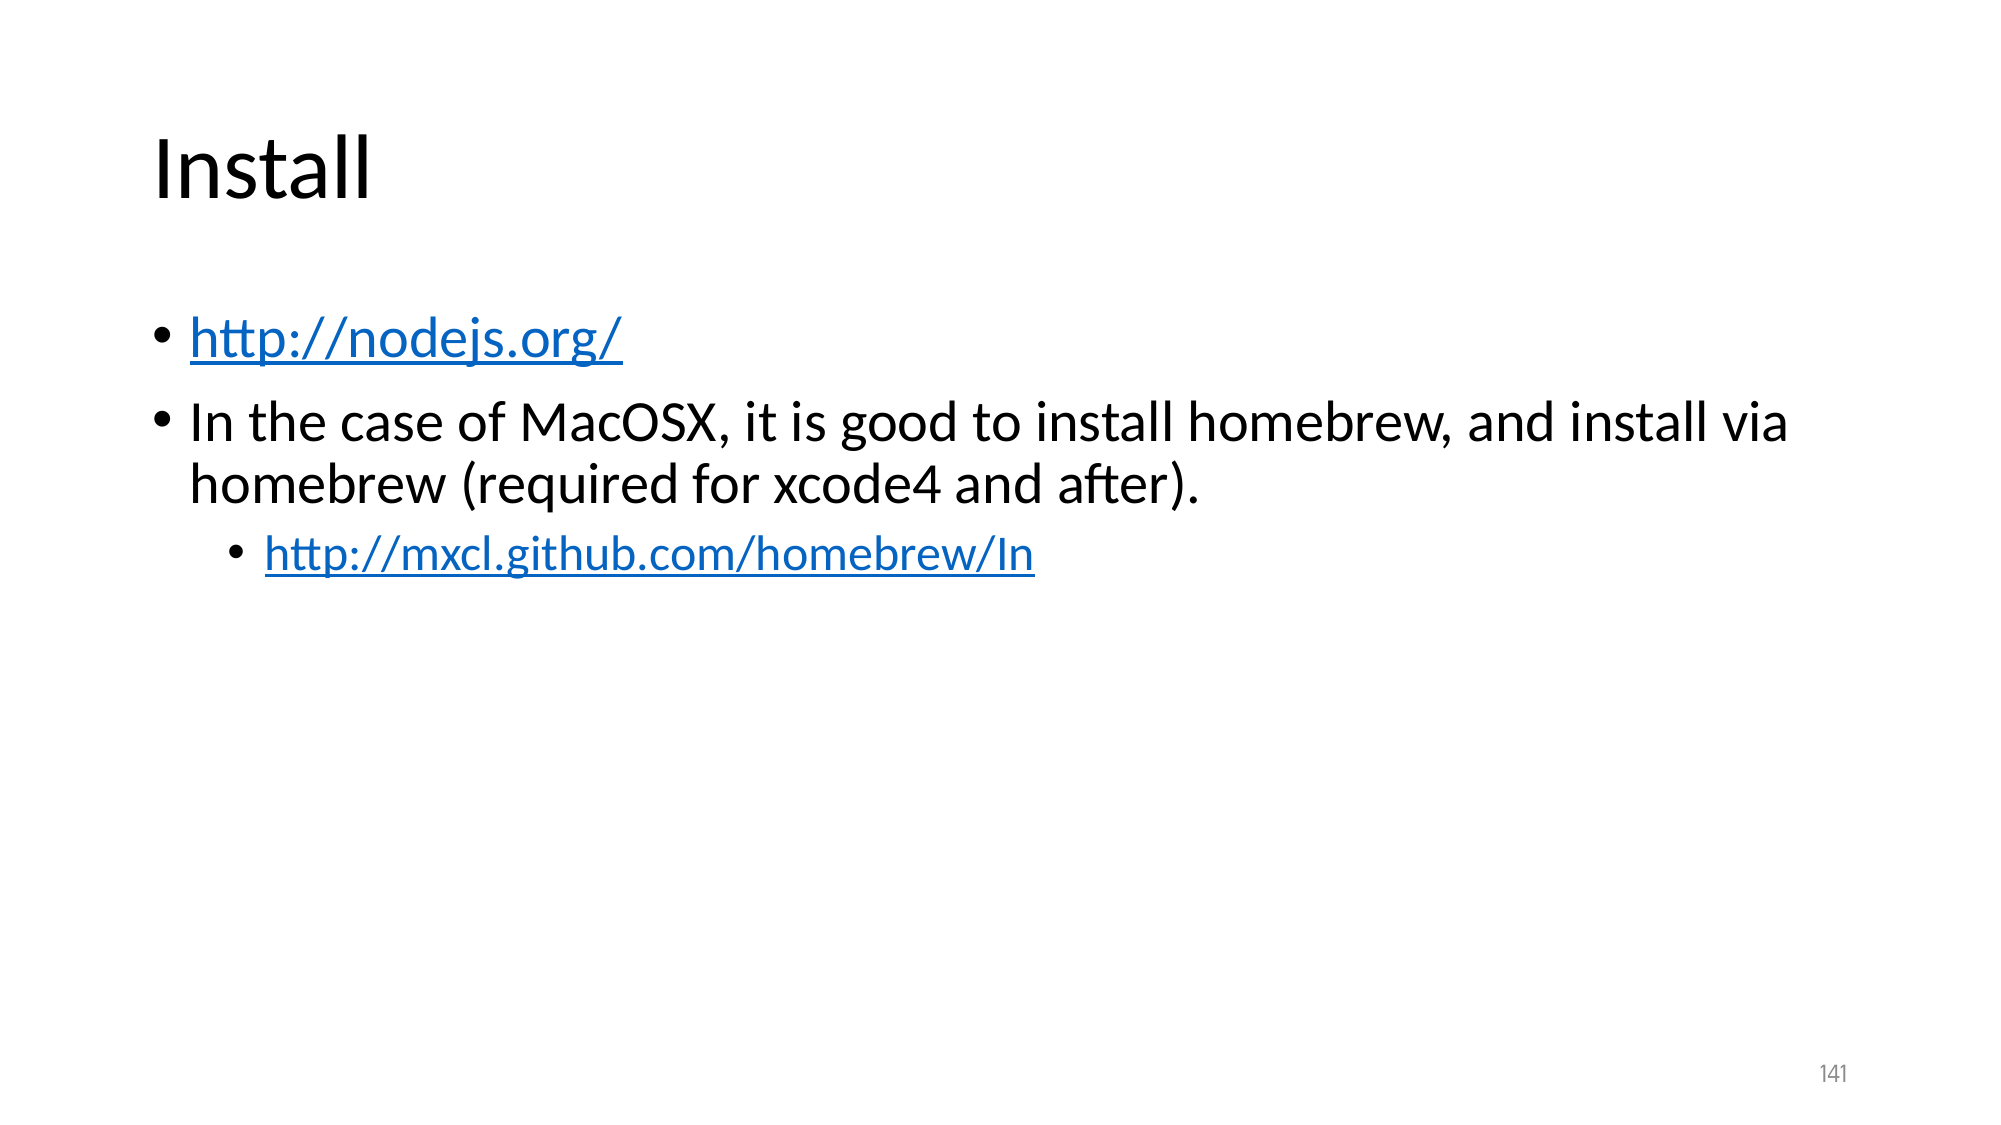

# Install
http://nodejs.org/
In the case of MacOSX, it is good to install homebrew, and install via homebrew (required for xcode4 and after).
http://mxcl.github.com/homebrew/In

141